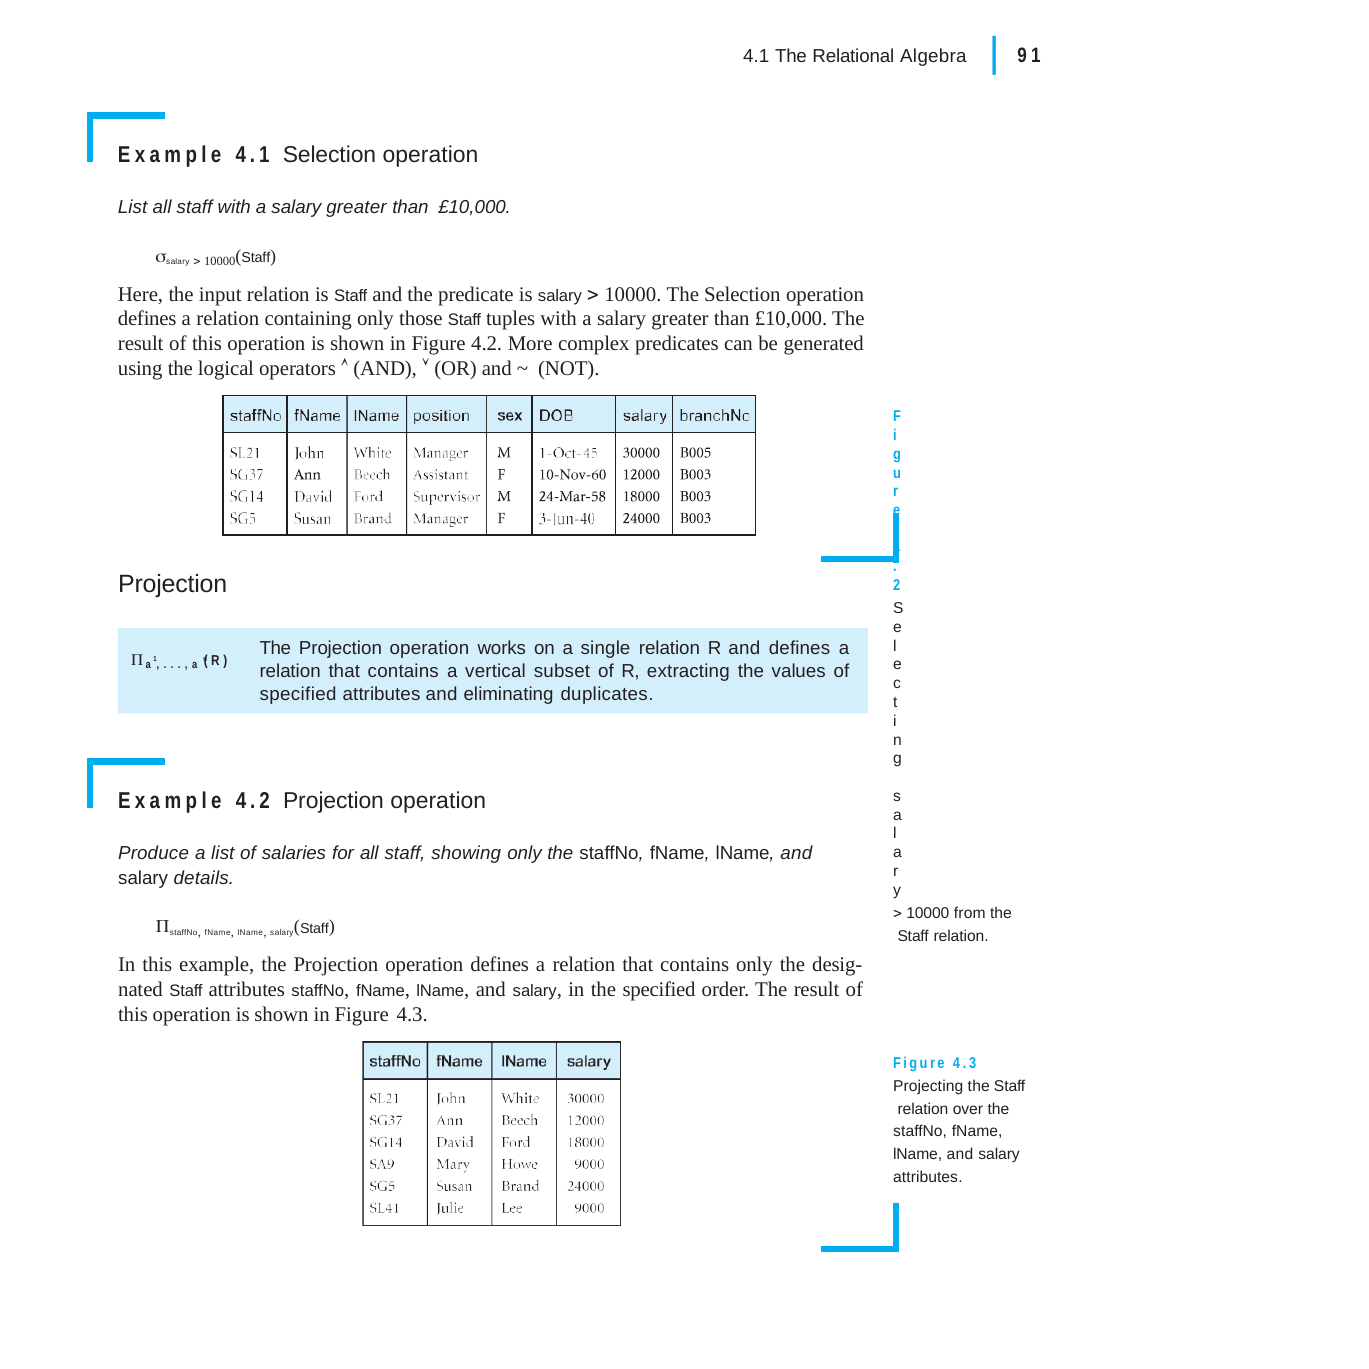

|
4.1 The Relational Algebra	91

Example 4.1 Selection operation

List all staff with a salary greater than £10,000.
σsalary > 10000(Staff)
Here, the input relation is Staff and the predicate is salary > 10000. The Selection operation  defines a relation containing only those Staff tuples with a salary greater than £10,000. The  result of this operation is shown in Figure 4.2. More complex predicates can be generated  using the logical operators ∧ (AND), ∨ (OR) and ~ (NOT).

Figure 4.2
Selecting salary
> 10000 from the  Staff relation.
|  |  |  |  |  |
| --- | --- | --- | --- | --- |
|  |  |  |  |  |

Projection

The Projection operation works on a single relation R and defines a  relation that contains a vertical subset of R, extracting the values of  specified attributes and eliminating duplicates.
Πa , . . . , a (R)
1	n

Example 4.2 Projection operation

Produce a list of salaries for all staff, showing only the staffNo, fName, lName, and
salary details.
ΠstaffNo, fName, lName, salary(Staff)
In this example, the Projection operation defines a relation that contains only the desig-  nated Staff attributes staffNo, fName, lName, and salary, in the specified order. The result of  this operation is shown in Figure 4.3.

Figure 4.3  Projecting the Staff  relation over the  staffNo, fName,  lName, and salary  attributes.